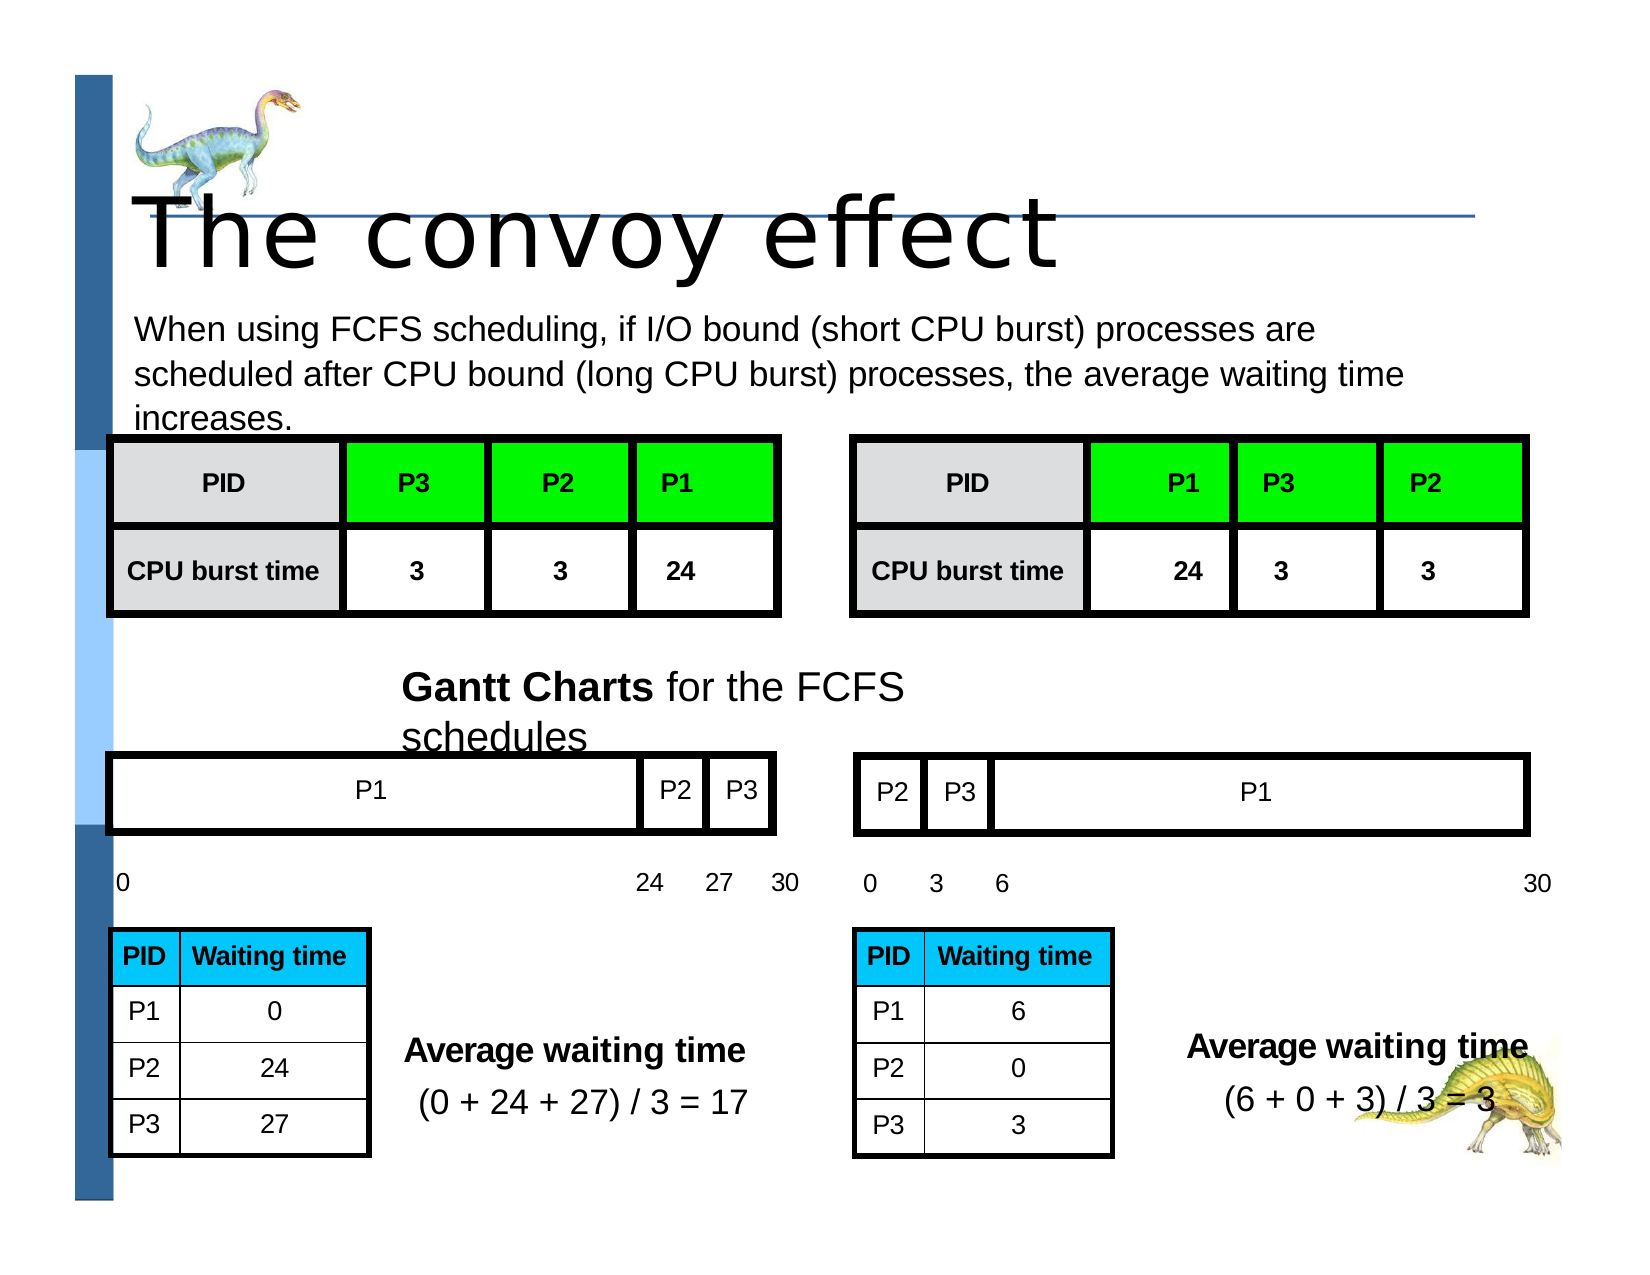

# The convoy effect
When using FCFS scheduling, if I/O bound (short CPU burst) processes are scheduled after CPU bound (long CPU burst) processes, the average waiting time increases.
| PID | P3 | P2 | P1 |
| --- | --- | --- | --- |
| CPU burst time | 3 | 3 | 24 |
| PID | P1 | P3 | P2 |
| --- | --- | --- | --- |
| CPU burst time | 24 | 3 | 3 |
Gantt Charts for the FCFS schedules
| P1 | P2 | P3 |
| --- | --- | --- |
| P2 | P3 | P1 |
| --- | --- | --- |
0
24	27	30
0	3
6
30
| PID | Waiting time |
| --- | --- |
| P1 | 0 |
| P2 | 24 |
| P3 | 27 |
| PID | Waiting time |
| --- | --- |
| P1 | 6 |
| P2 | 0 |
| P3 | 3 |
Average waiting time
(6 + 0 + 3) / 3 = 3
Average waiting time
(0 + 24 + 27) / 3 = 17